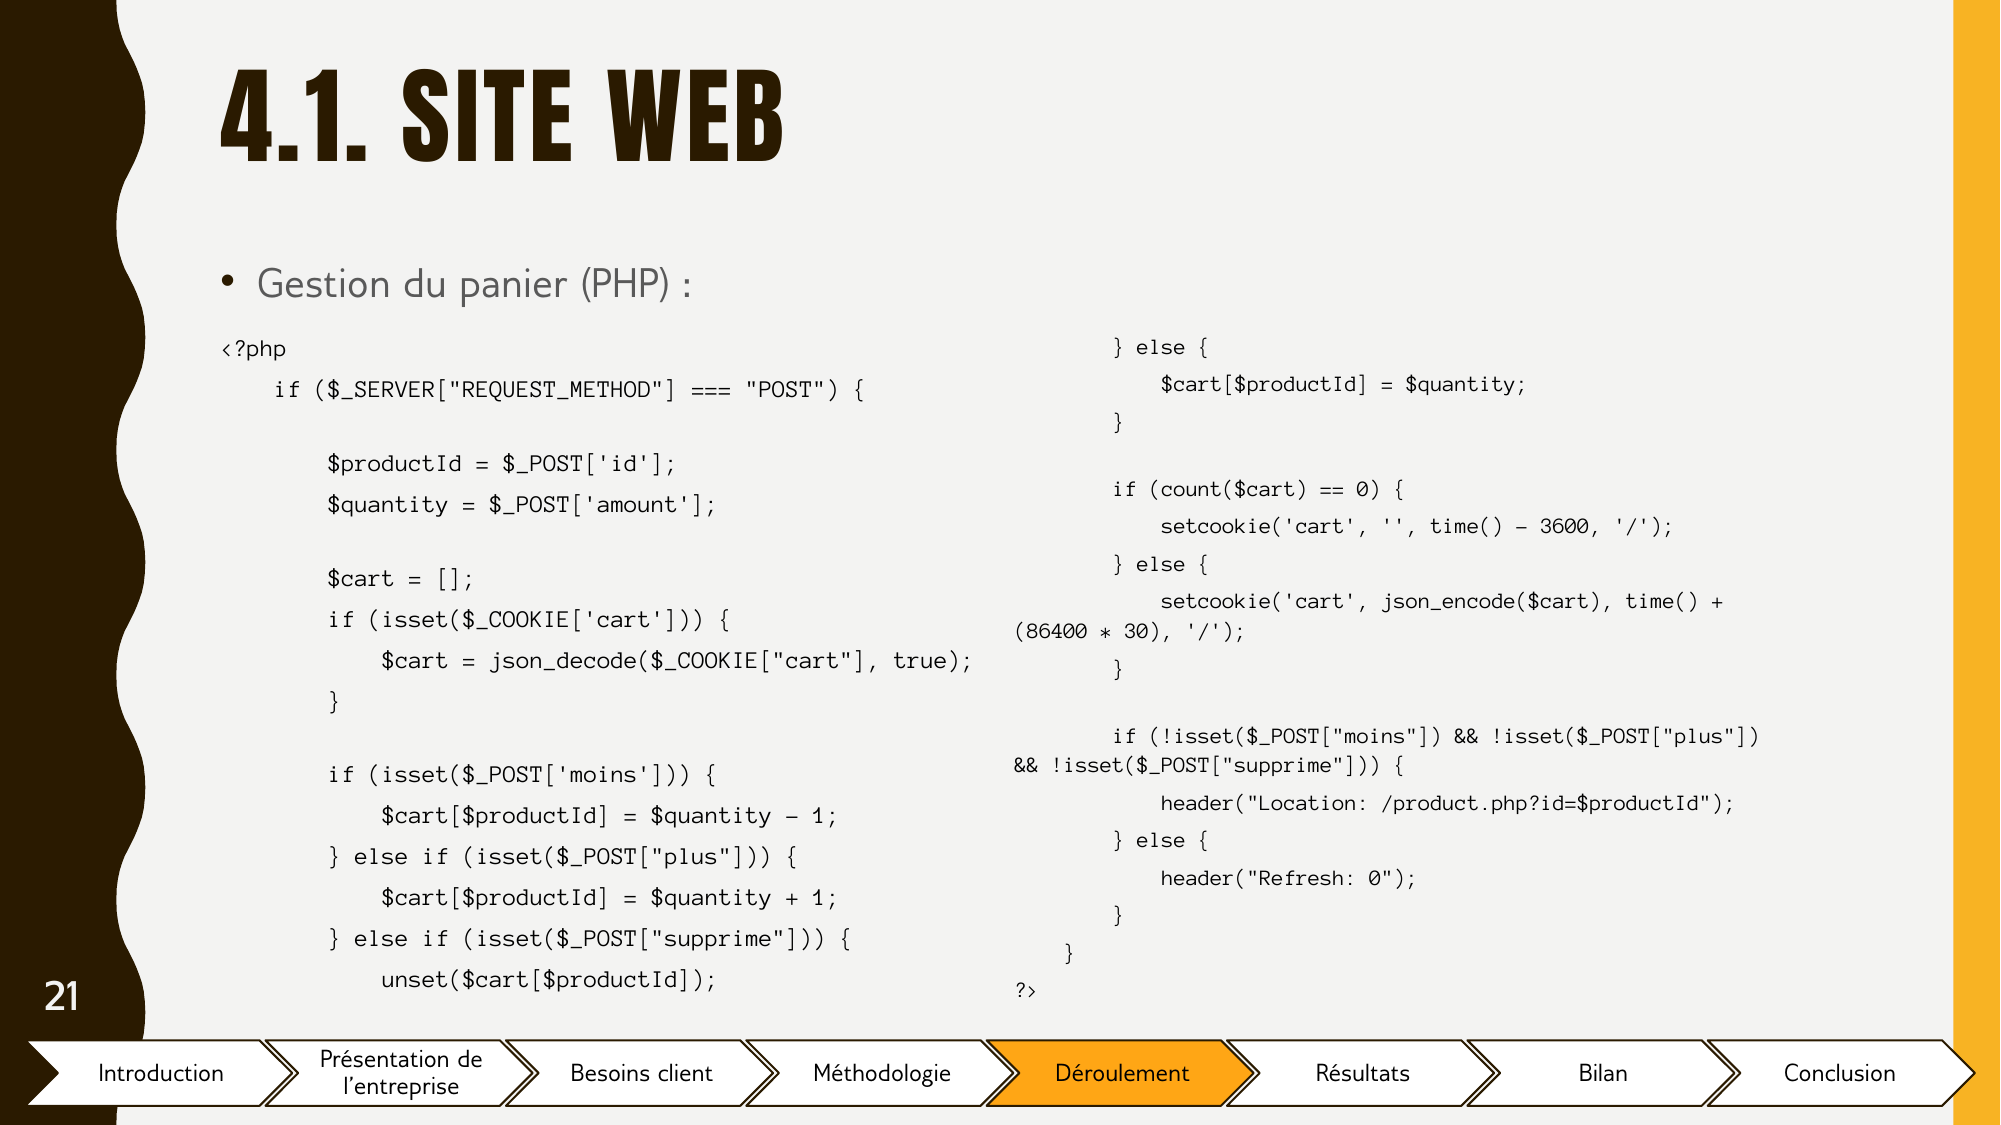

# 4.1. Site web
Gestion du panier (PHP) :
<?php
    if ($_SERVER["REQUEST_METHOD"] === "POST") {
        $productId = $_POST['id'];
        $quantity = $_POST['amount'];
        $cart = [];
        if (isset($_COOKIE['cart'])) {
            $cart = json_decode($_COOKIE["cart"], true);
        }
        if (isset($_POST['moins'])) {
            $cart[$productId] = $quantity - 1;
        } else if (isset($_POST["plus"])) {
            $cart[$productId] = $quantity + 1;
        } else if (isset($_POST["supprime"])) {
            unset($cart[$productId]);
        } else {
            $cart[$productId] = $quantity;
        }
        if (count($cart) == 0) {
            setcookie('cart', '', time() - 3600, '/');
        } else {
            setcookie('cart', json_encode($cart), time() + (86400 * 30), '/');
        }
        if (!isset($_POST["moins"]) && !isset($_POST["plus"]) && !isset($_POST["supprime"])) {
            header("Location: /product.php?id=$productId");
        } else {
            header("Refresh: 0");
        }
    }
?>
21
Introduction
Présentation de l’entreprise
Besoins client
Méthodologie
Déroulement
Résultats
Bilan
Conclusion